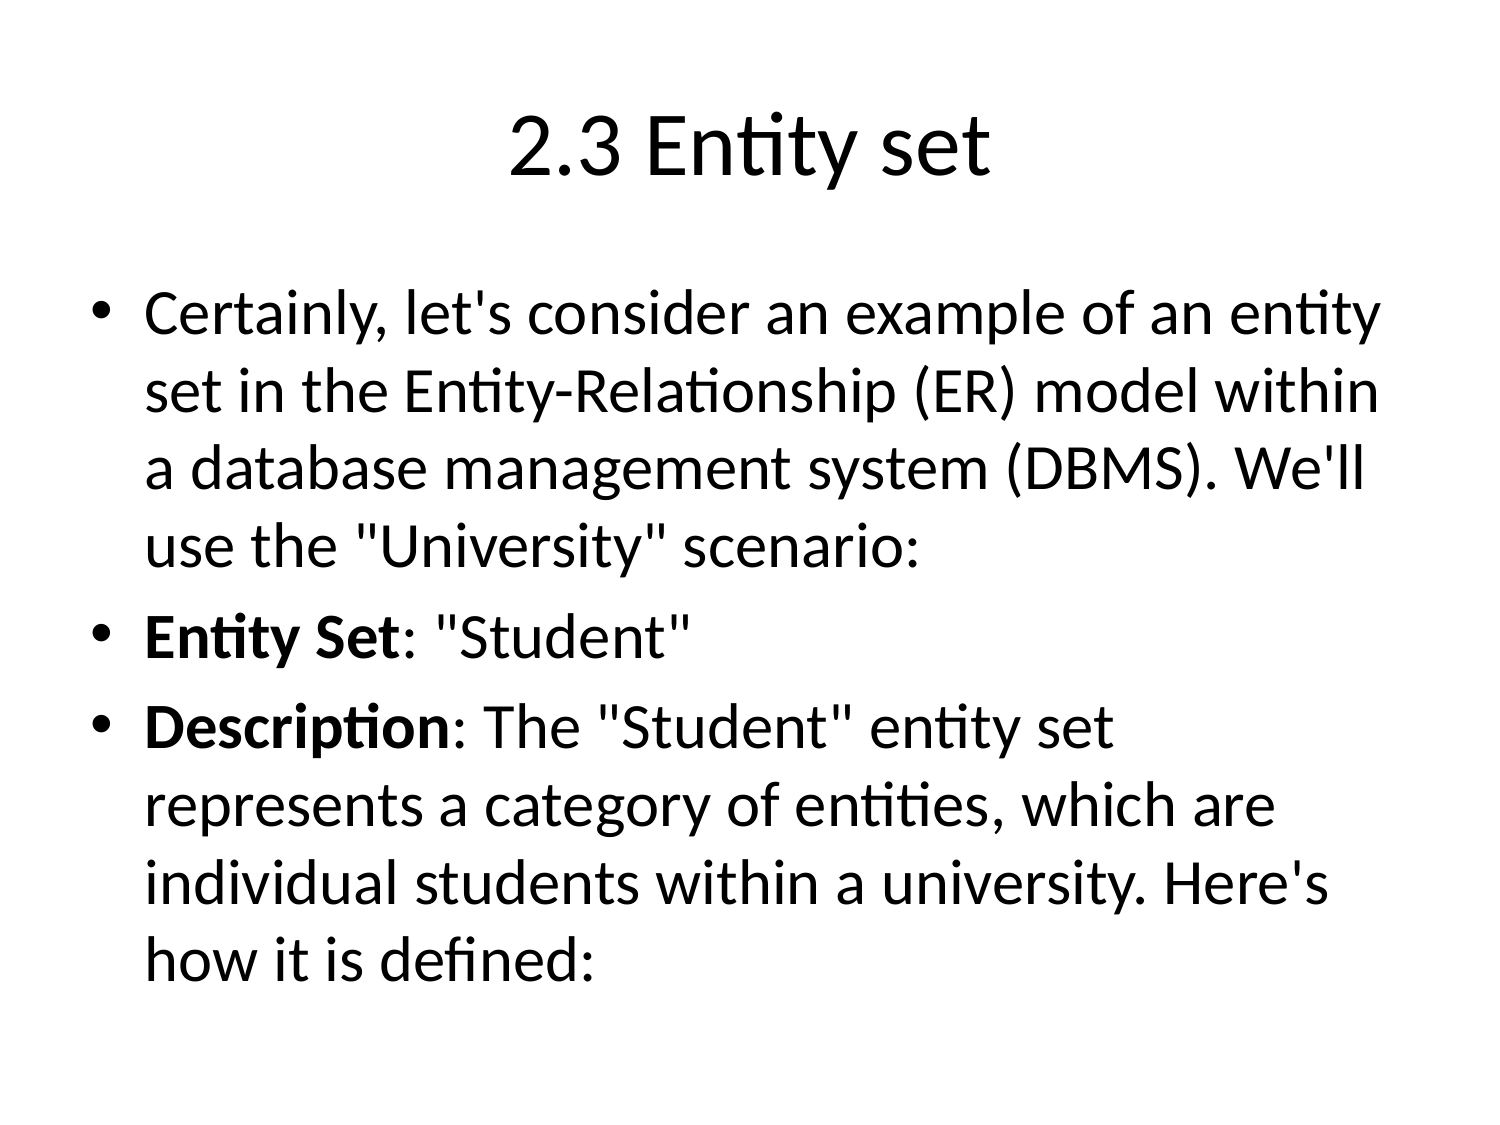

# 2.3 Entity set
Certainly, let's consider an example of an entity set in the Entity-Relationship (ER) model within a database management system (DBMS). We'll use the "University" scenario:
Entity Set: "Student"
Description: The "Student" entity set represents a category of entities, which are individual students within a university. Here's how it is defined: